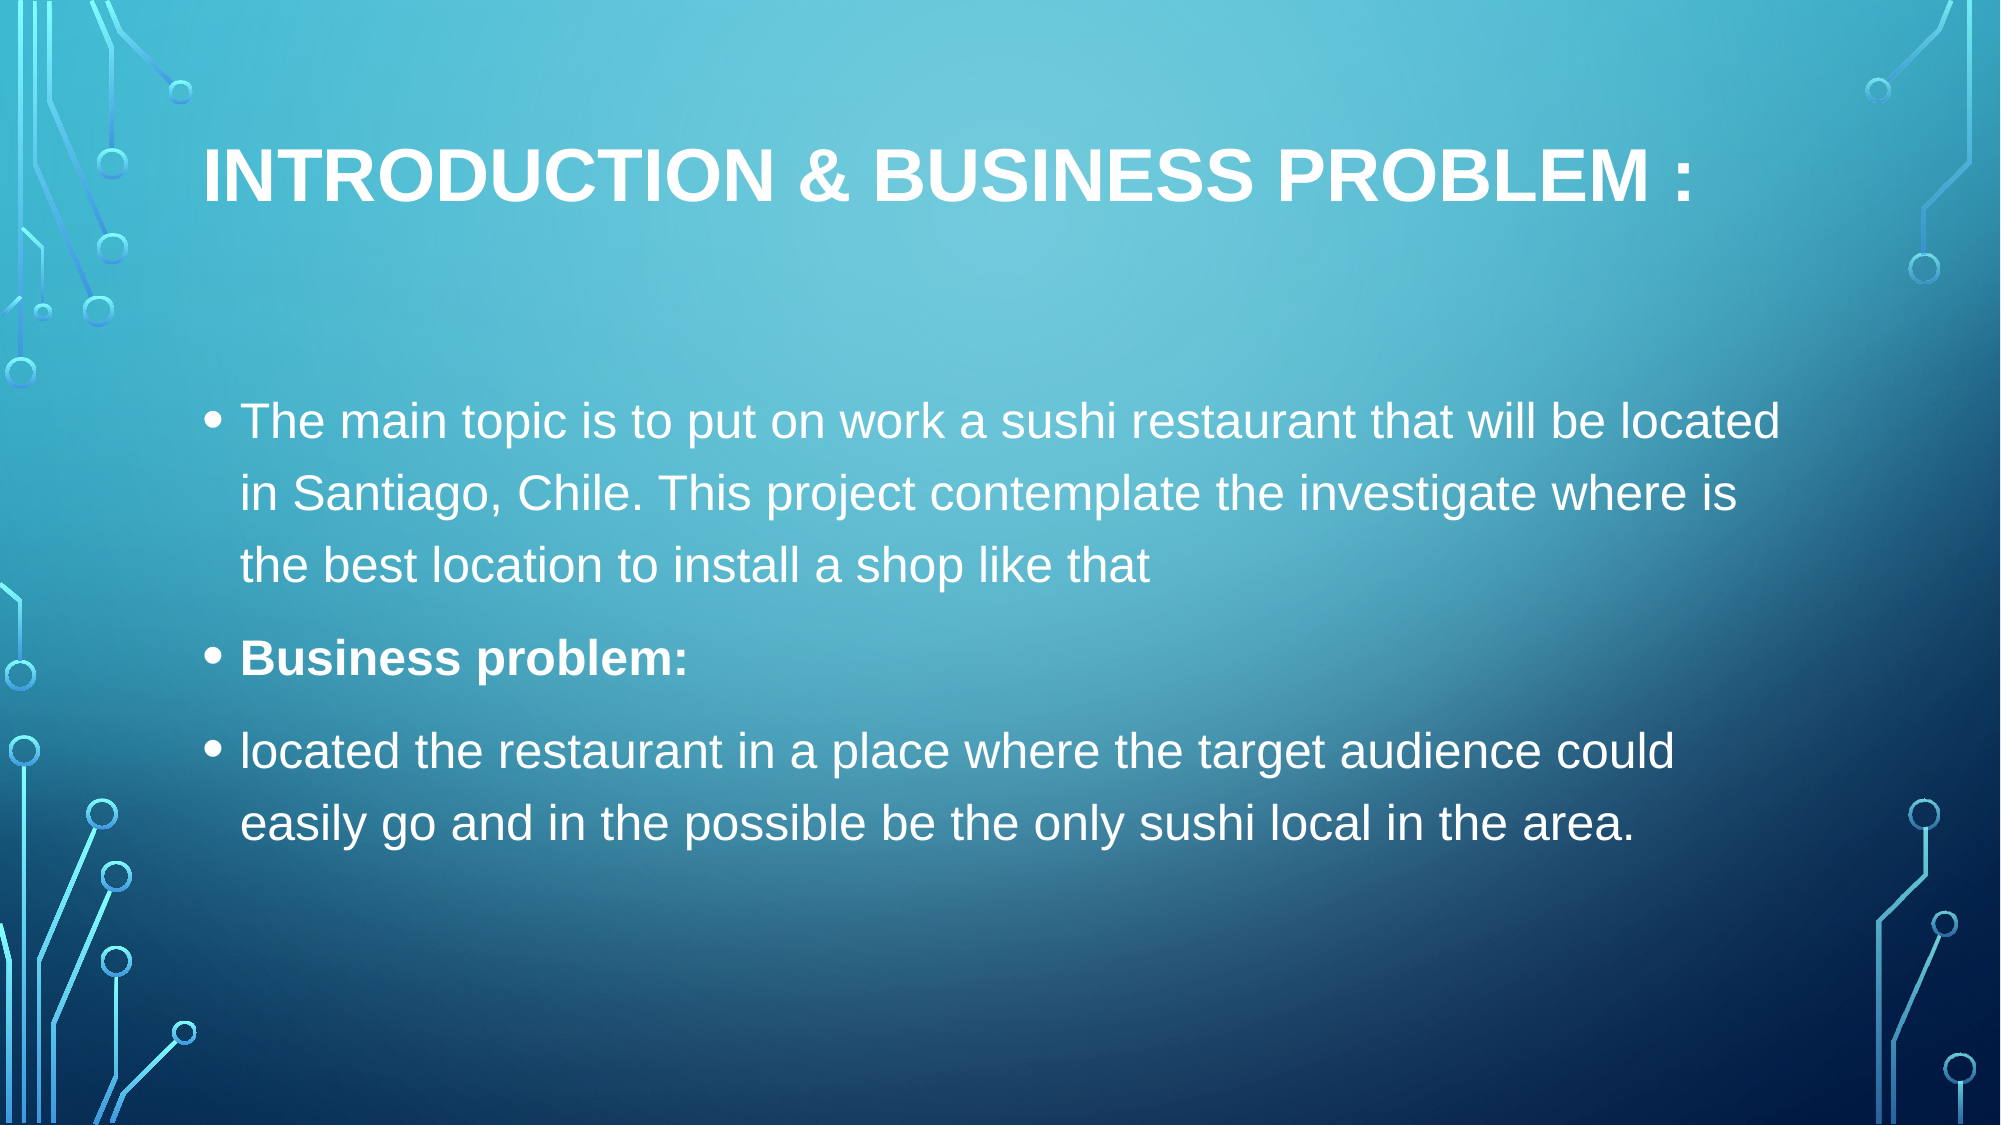

# Introduction & Business Problem :
The main topic is to put on work a sushi restaurant that will be located in Santiago, Chile. This project contemplate the investigate where is the best location to install a shop like that
Business problem:
located the restaurant in a place where the target audience could easily go and in the possible be the only sushi local in the area.